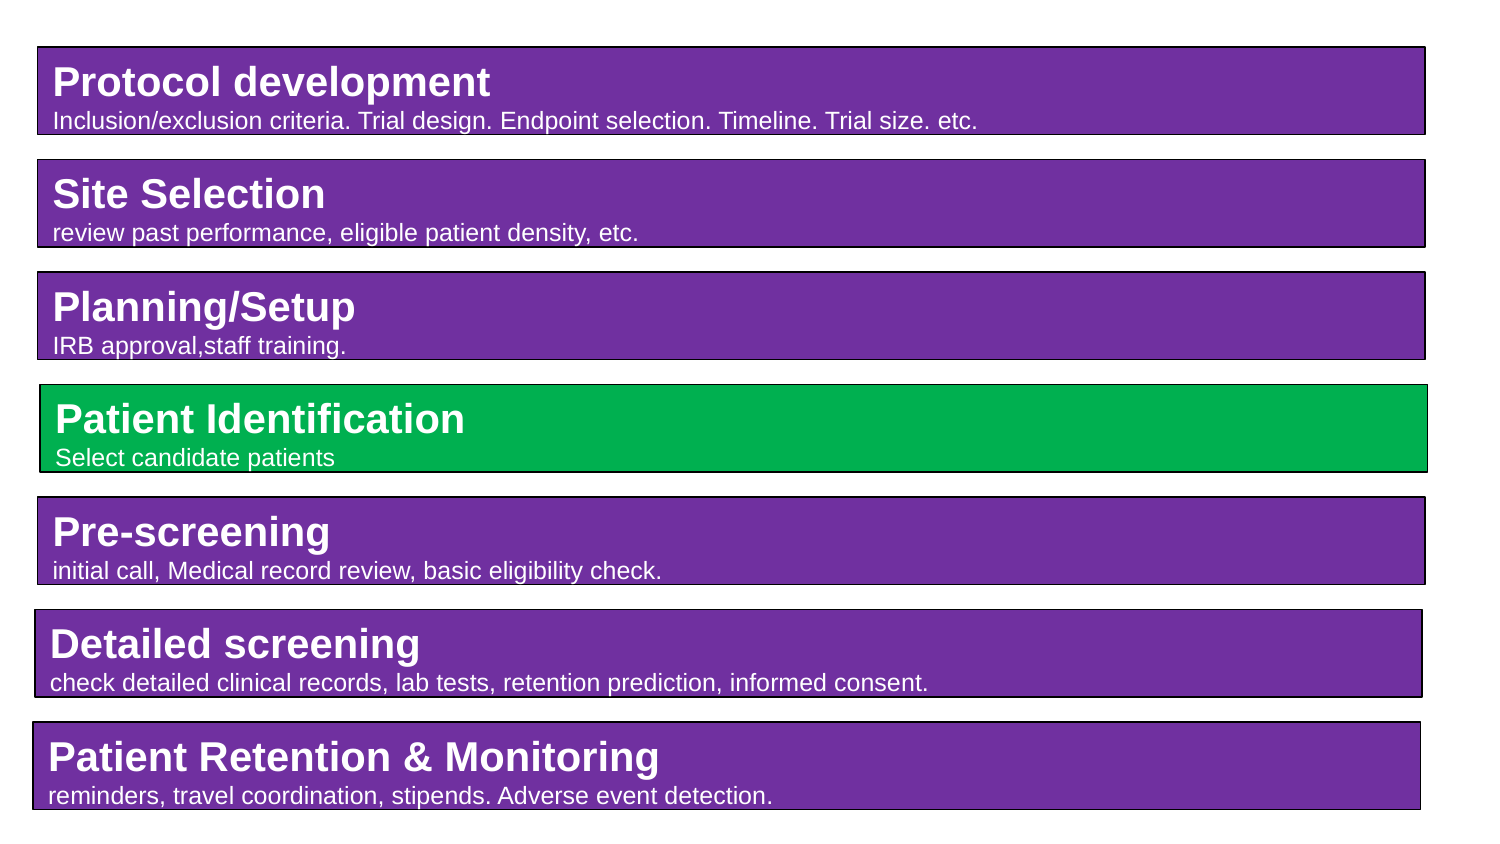

Protocol development
Inclusion/exclusion criteria. Trial design. Endpoint selection. Timeline. Trial size. etc.

Site Selection
review past performance, eligible patient density, etc.
.

Planning/Setup
IRB approval,staff training.

Patient Identification
Select candidate patients

Pre-screening
initial call, Medical record review, basic eligibility check.

Detailed screening
check detailed clinical records, lab tests, retention prediction, informed consent.

.

Patient Retention & Monitoring
reminders, travel coordination, stipends. Adverse event detection.
.

33